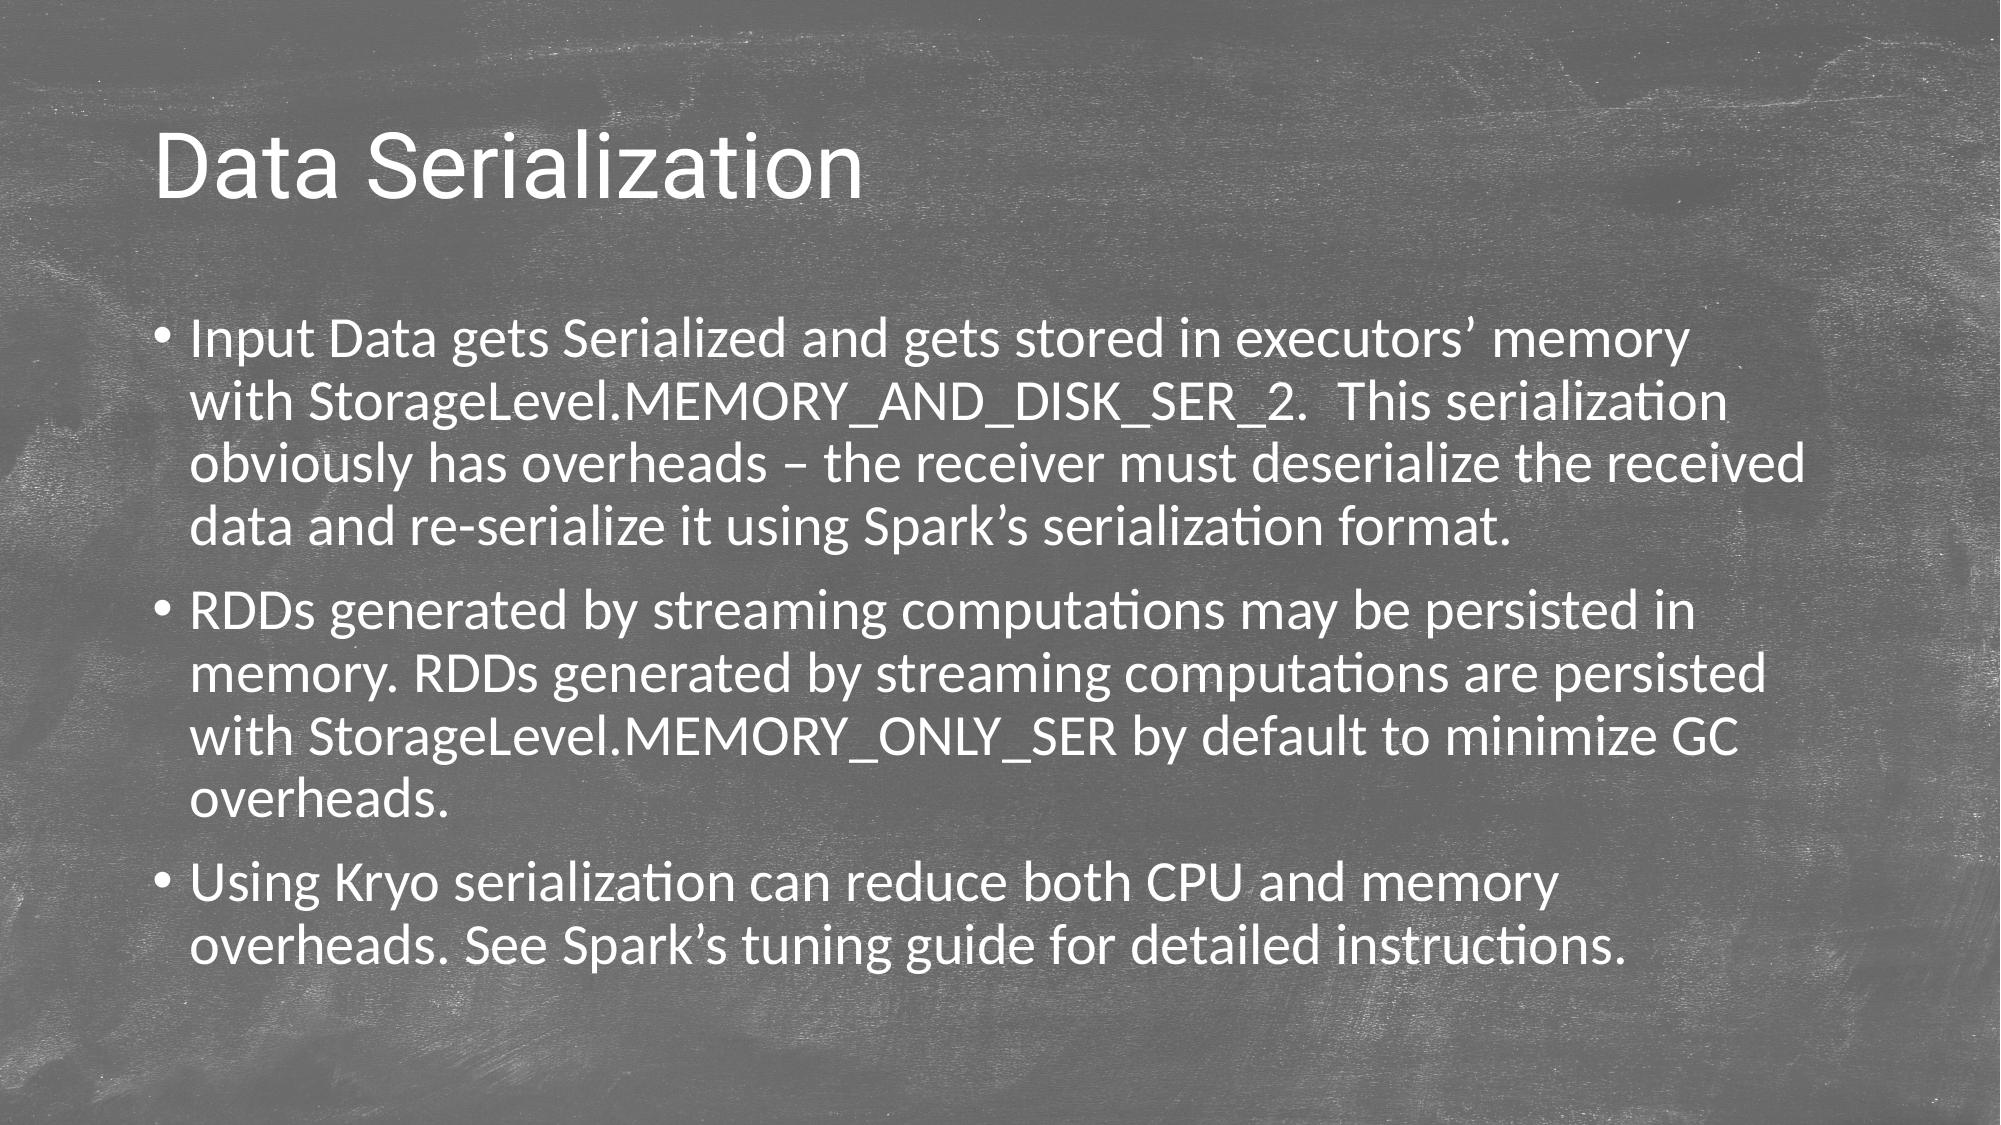

# Data Serialization
Input Data gets Serialized and gets stored in executors’ memory with StorageLevel.MEMORY_AND_DISK_SER_2.  This serialization obviously has overheads – the receiver must deserialize the received data and re-serialize it using Spark’s serialization format.
RDDs generated by streaming computations may be persisted in memory. RDDs generated by streaming computations are persisted with StorageLevel.MEMORY_ONLY_SER by default to minimize GC overheads.
Using Kryo serialization can reduce both CPU and memory overheads. See Spark’s tuning guide for detailed instructions.